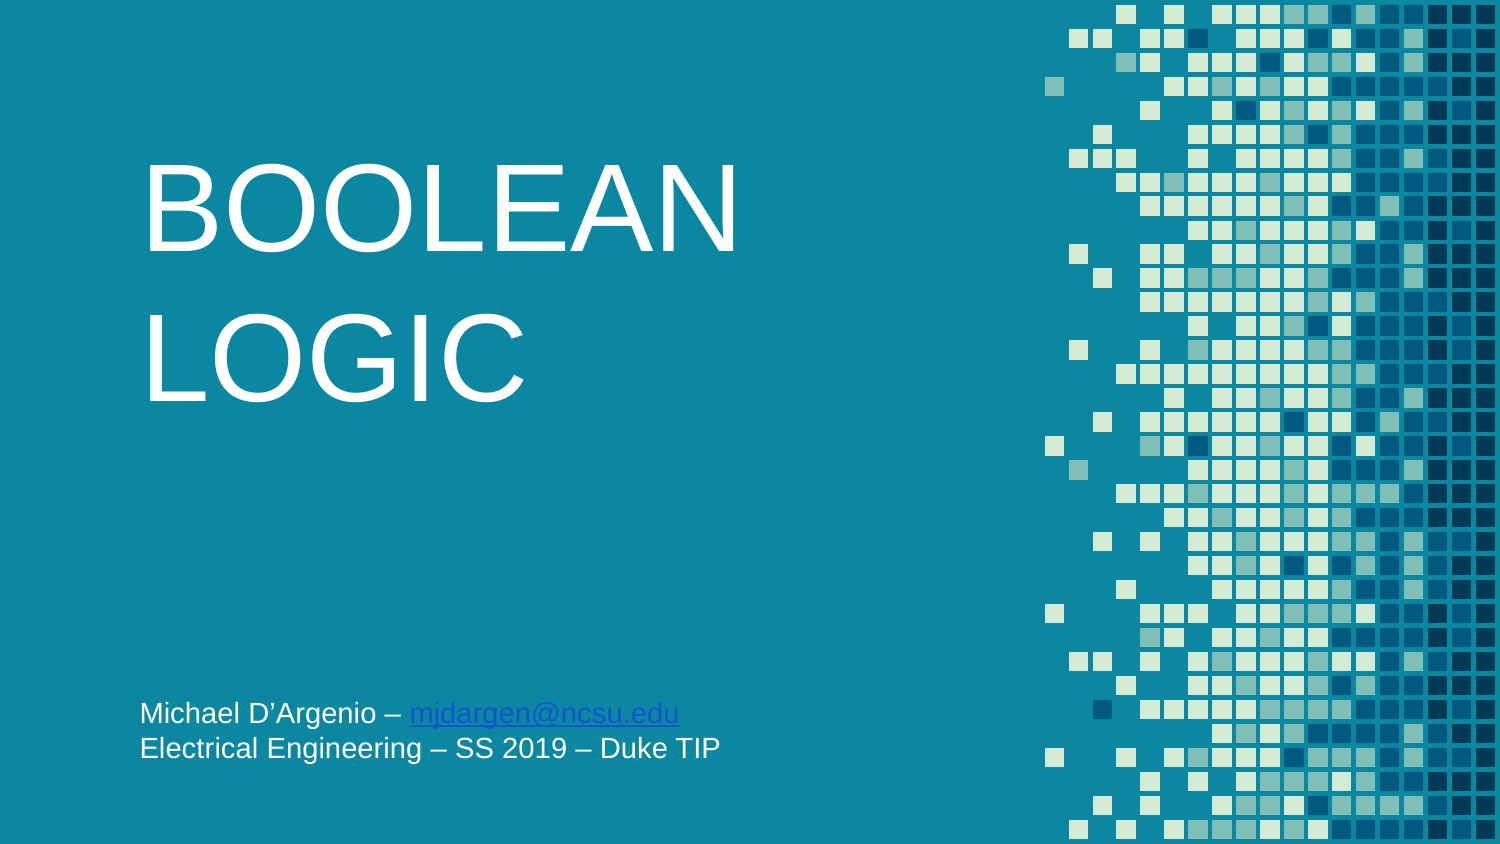

# BOOLEAN LOGIC

Michael D’Argenio – mjdargen@ncsu.edu
Electrical Engineering – SS 2019 – Duke TIP